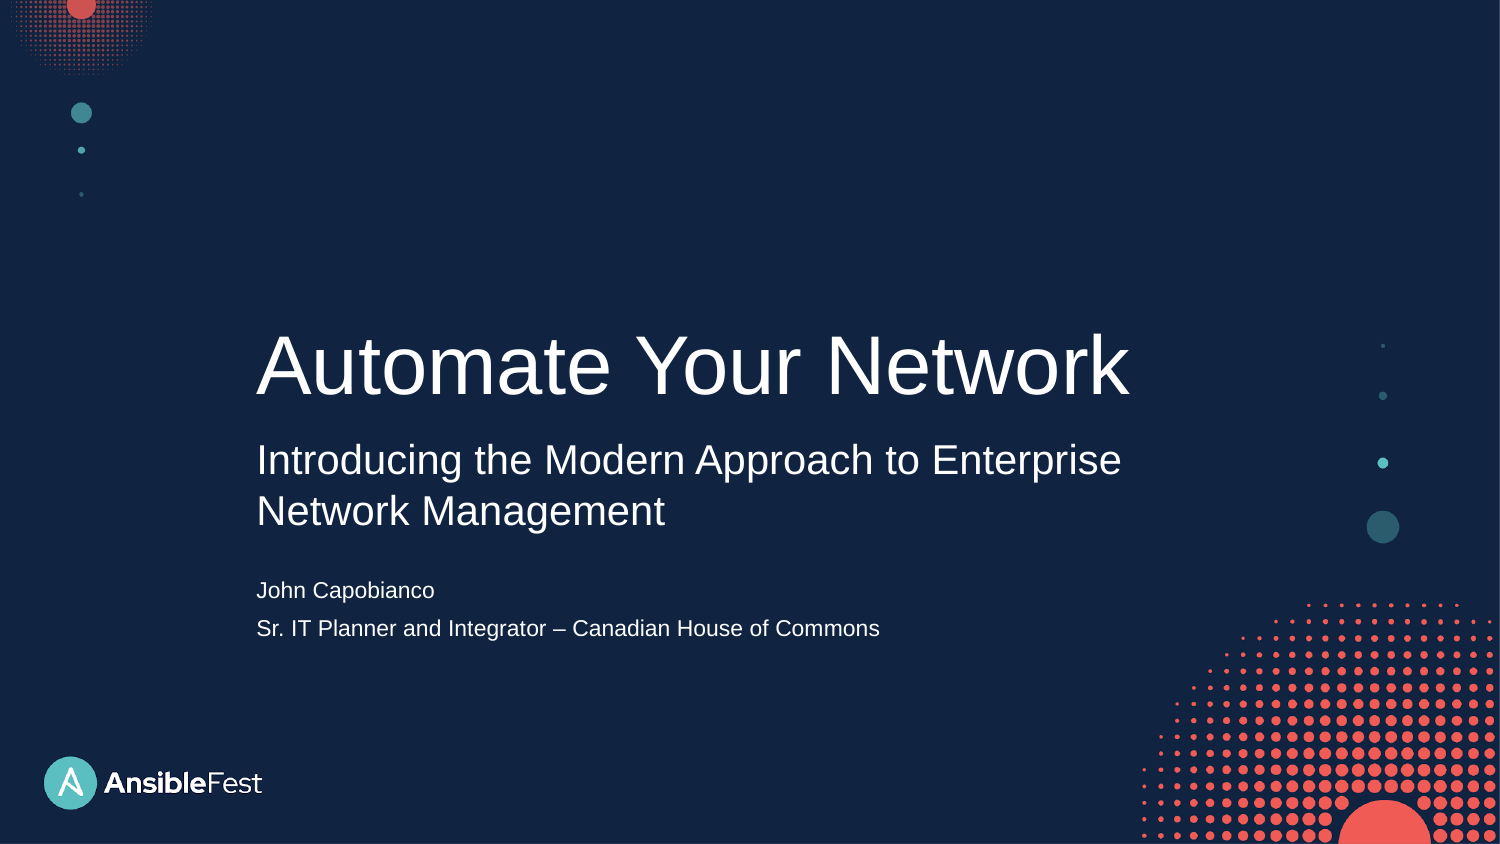

Automate Your Network
Introducing the Modern Approach to Enterprise Network Management
John Capobianco
Sr. IT Planner and Integrator – Canadian House of Commons